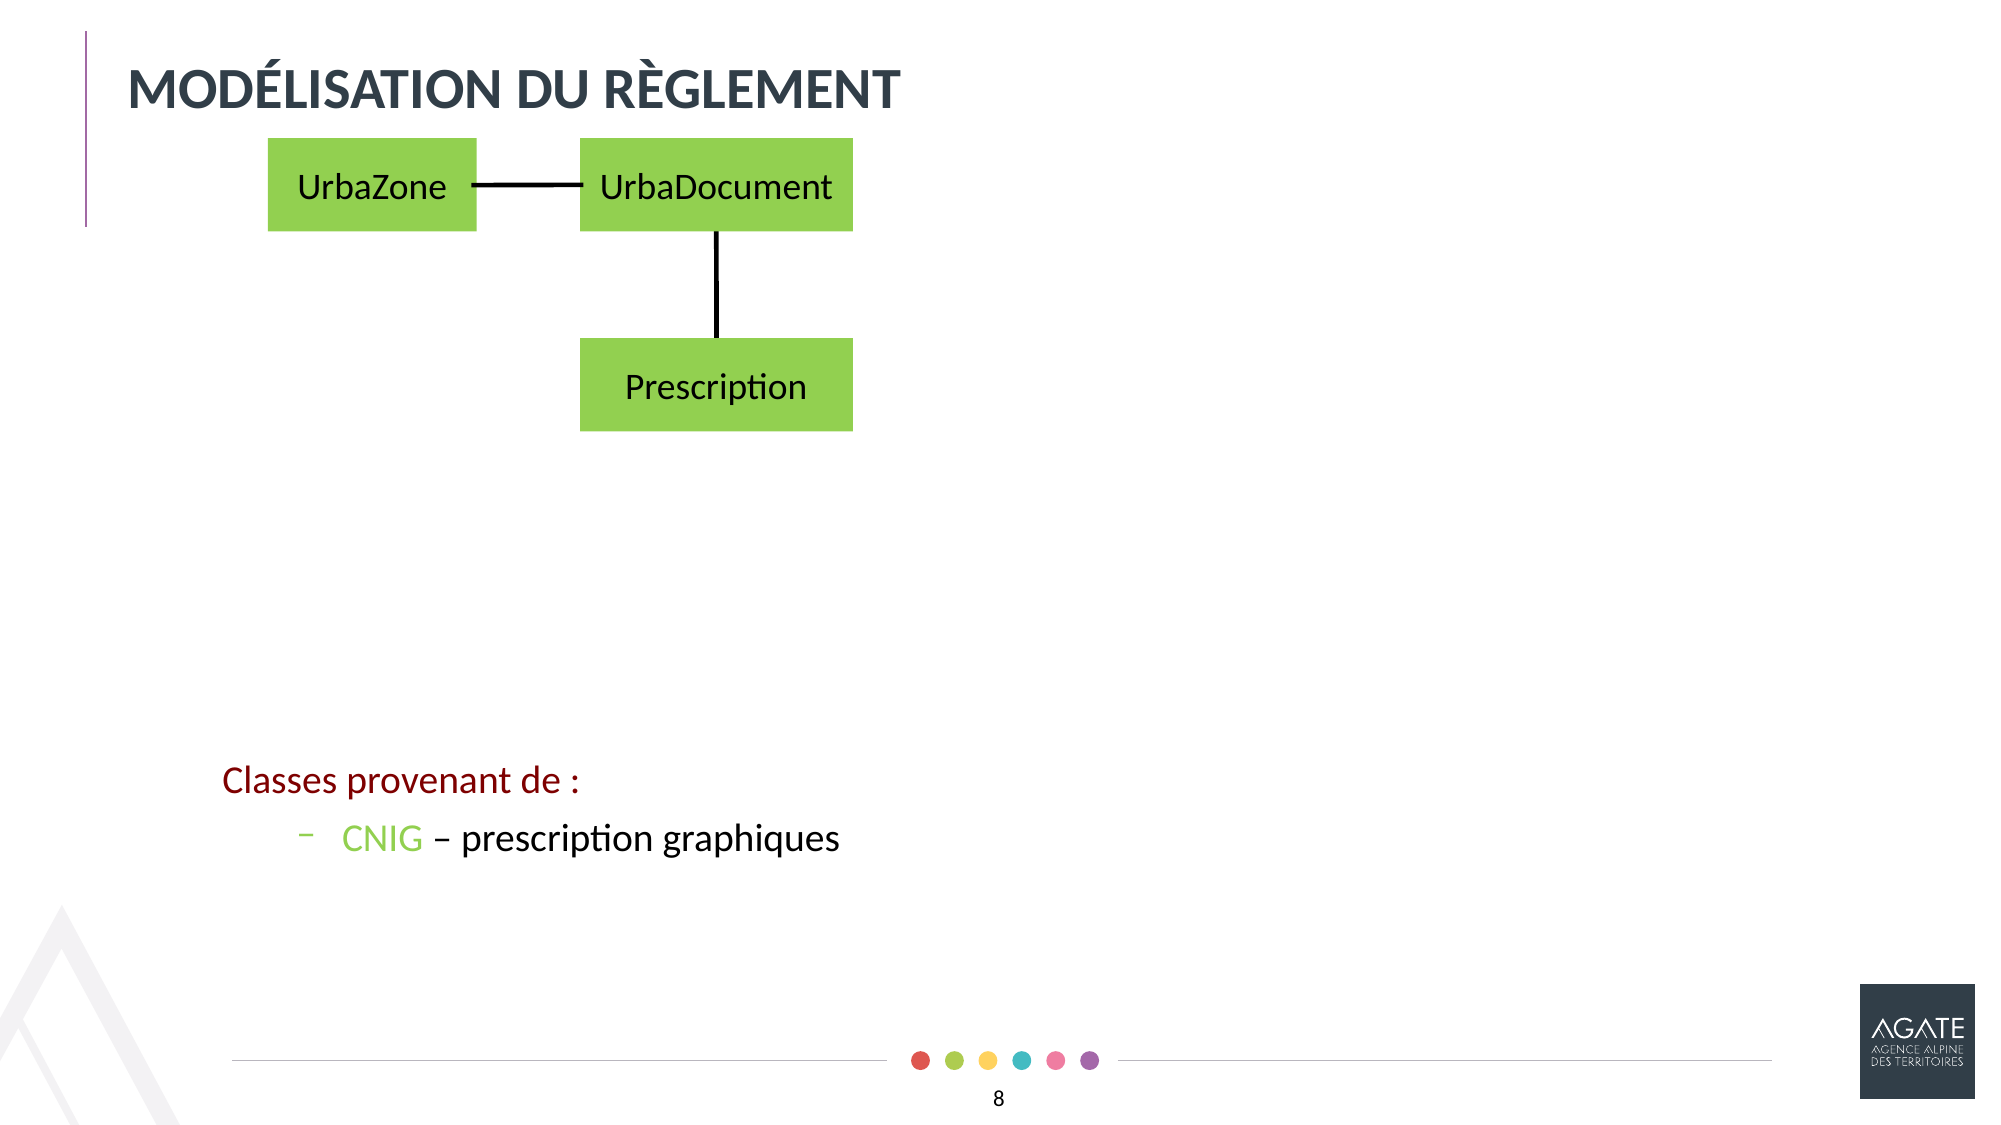

Modélisation du règlement
UrbaZone
UrbaDocument

Prescription
Classes provenant de :
CNIG – prescription graphiques